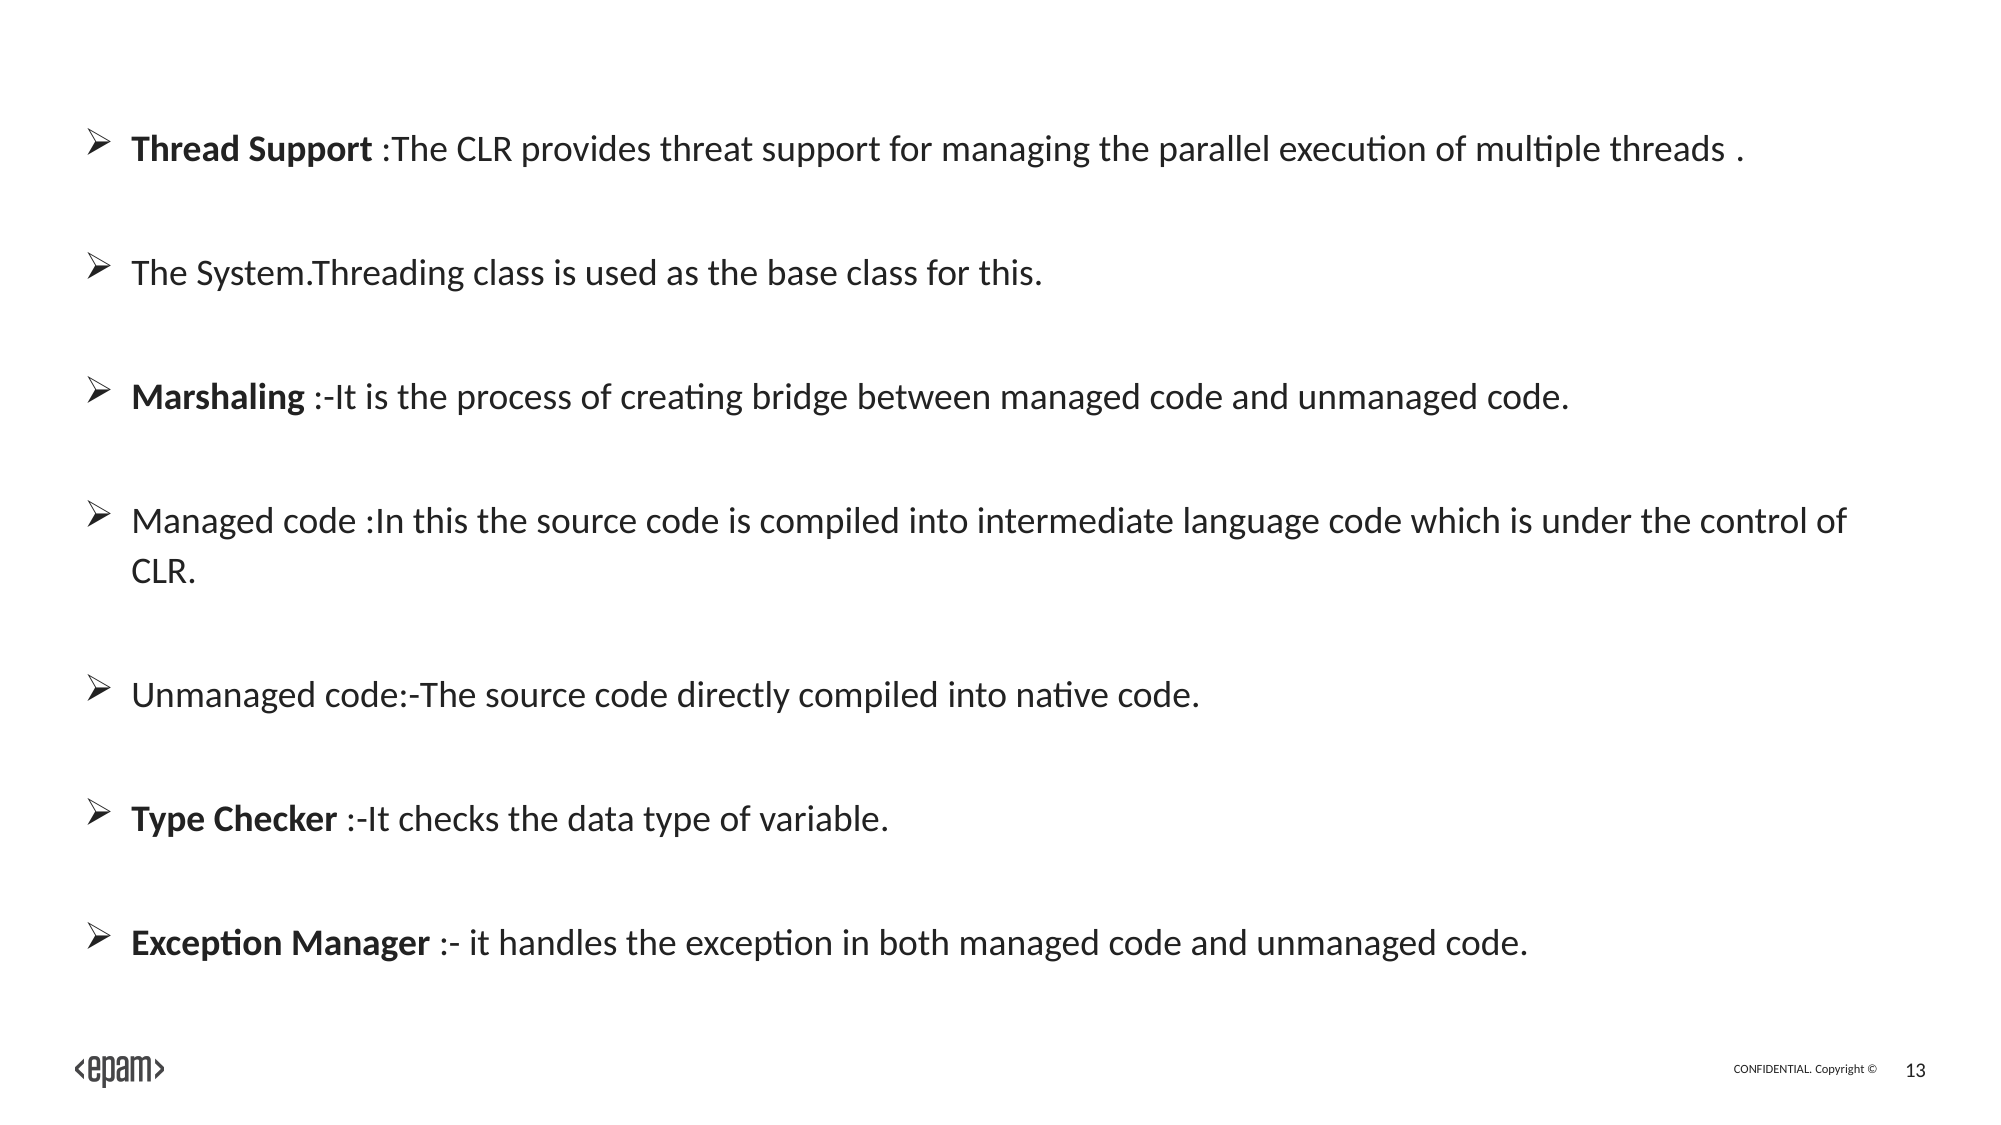

Thread Support :The CLR provides threat support for managing the parallel execution of multiple threads .

The System.Threading class is used as the base class for this.

Marshaling :-It is the process of creating bridge between managed code and unmanaged code.

Managed code :In this the source code is compiled into intermediate language code which is under the control of   CLR.

Unmanaged code:-The source code directly compiled into native code.

Type Checker :-It checks the data type of variable.

Exception Manager :- it handles the exception in both managed code and unmanaged code.